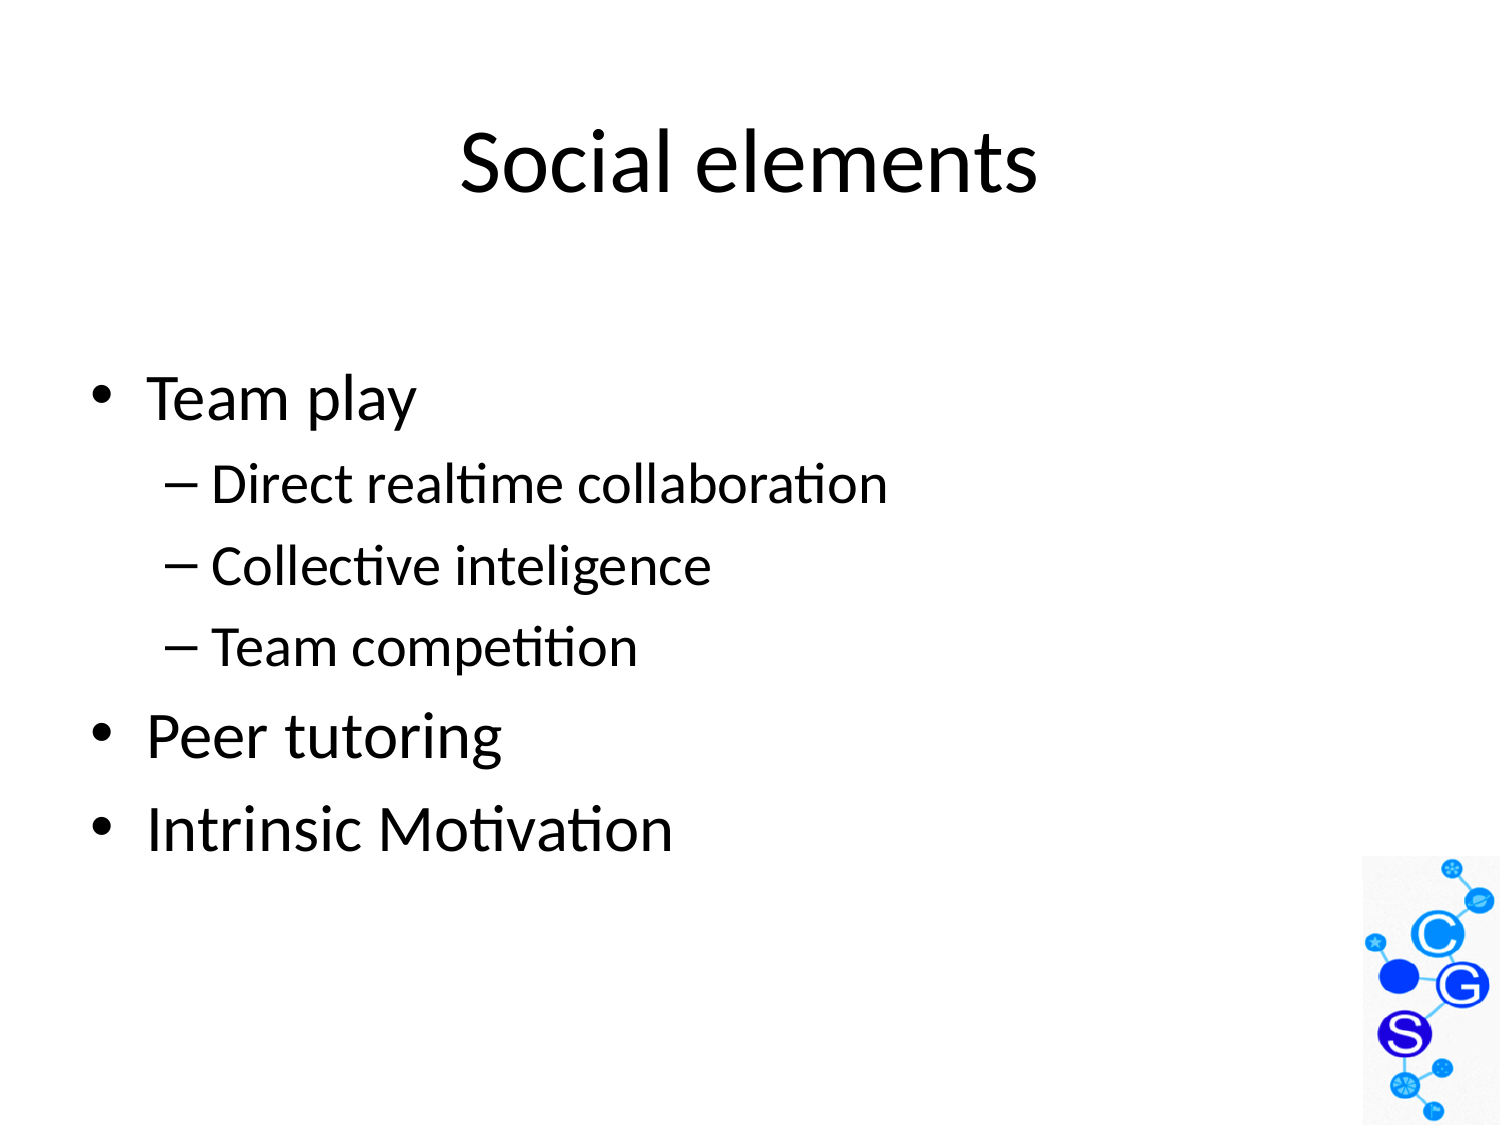

# Social elements
Team play
Direct realtime collaboration
Collective inteligence
Team competition
Peer tutoring
Intrinsic Motivation